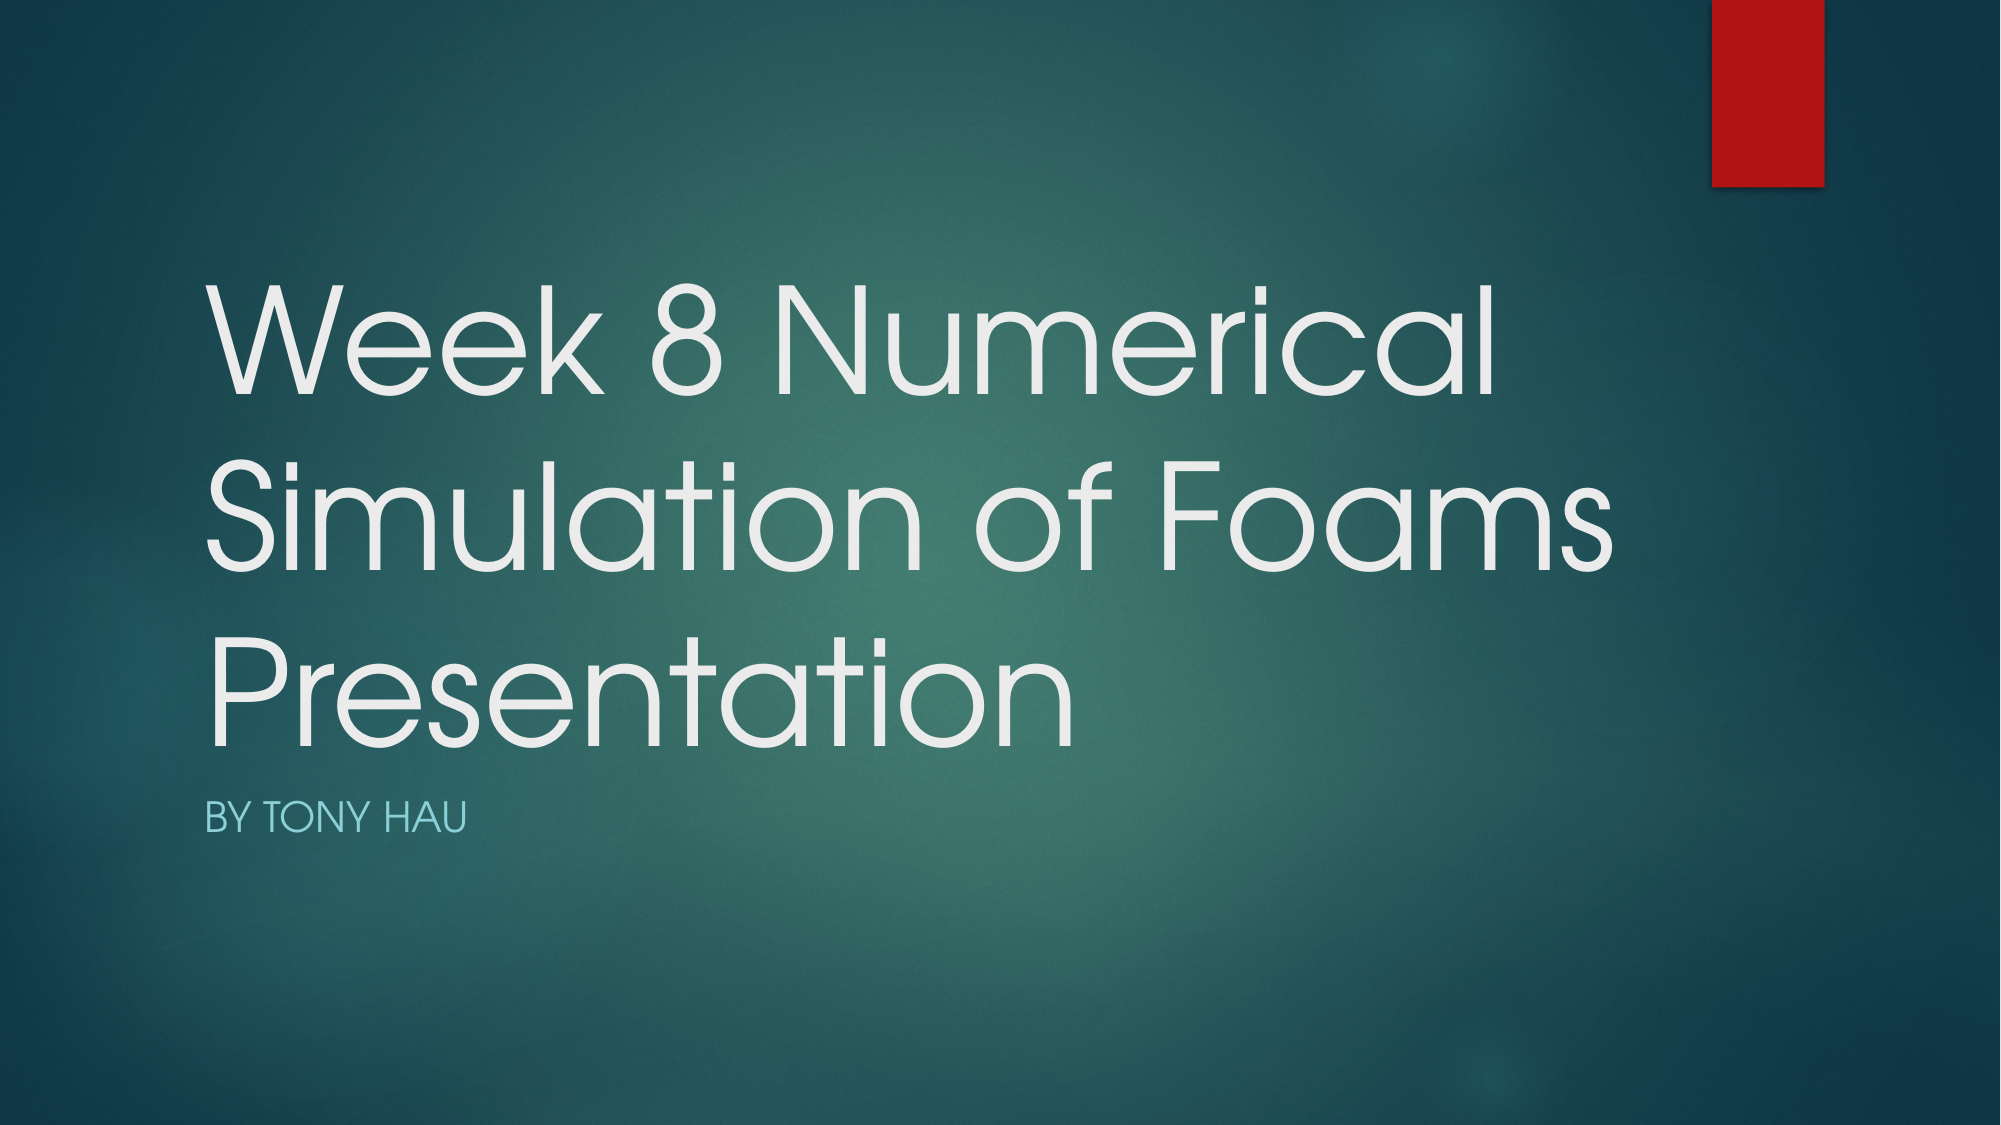

# Week 8 Numerical Simulation of Foams Presentation
By Tony Hau